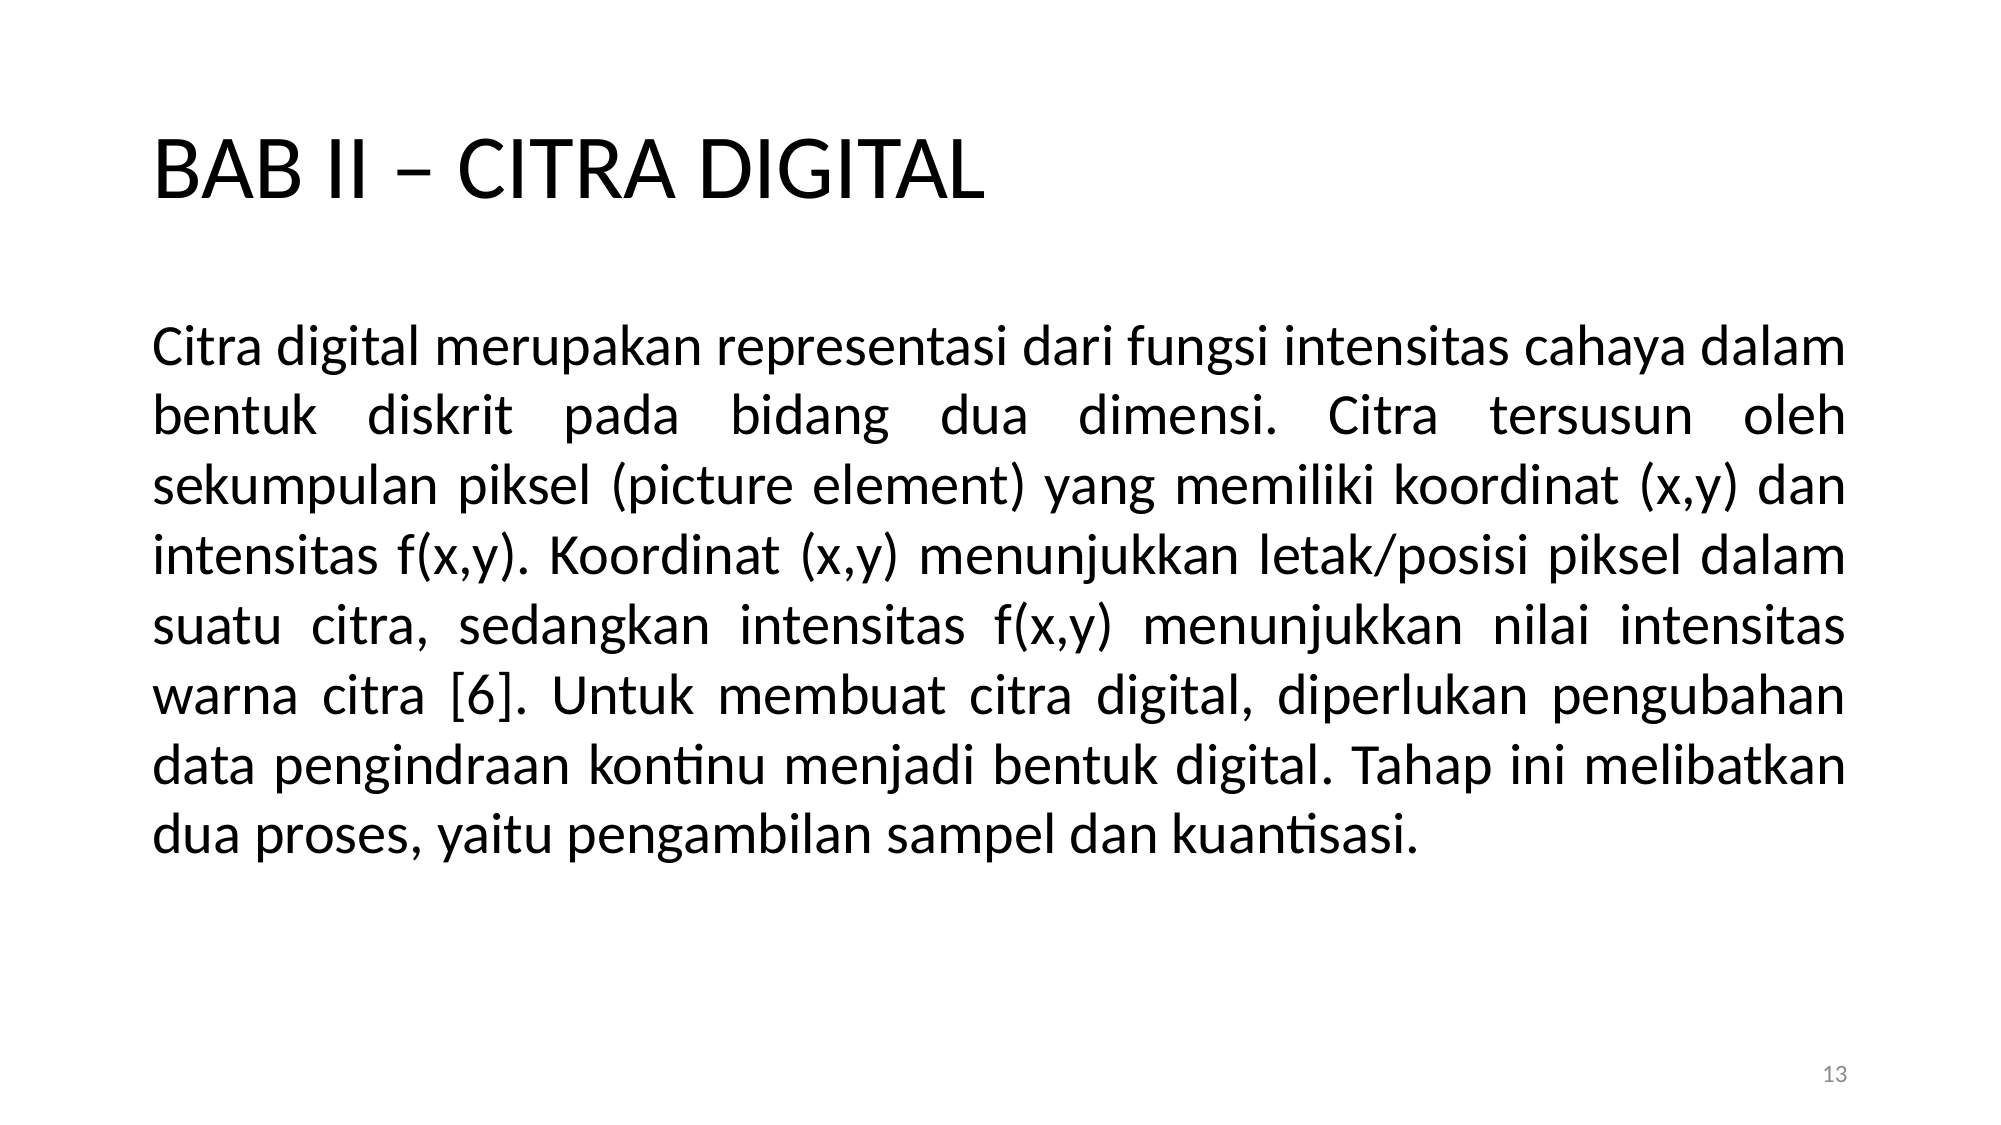

BAB II – CITRA DIGITAL
Citra digital merupakan representasi dari fungsi intensitas cahaya dalam bentuk diskrit pada bidang dua dimensi. Citra tersusun oleh sekumpulan piksel (picture element) yang memiliki koordinat (x,y) dan intensitas f(x,y). Koordinat (x,y) menunjukkan letak/posisi piksel dalam suatu citra, sedangkan intensitas f(x,y) menunjukkan nilai intensitas warna citra [6]. Untuk membuat citra digital, diperlukan pengubahan data pengindraan kontinu menjadi bentuk digital. Tahap ini melibatkan dua proses, yaitu pengambilan sampel dan kuantisasi.
13